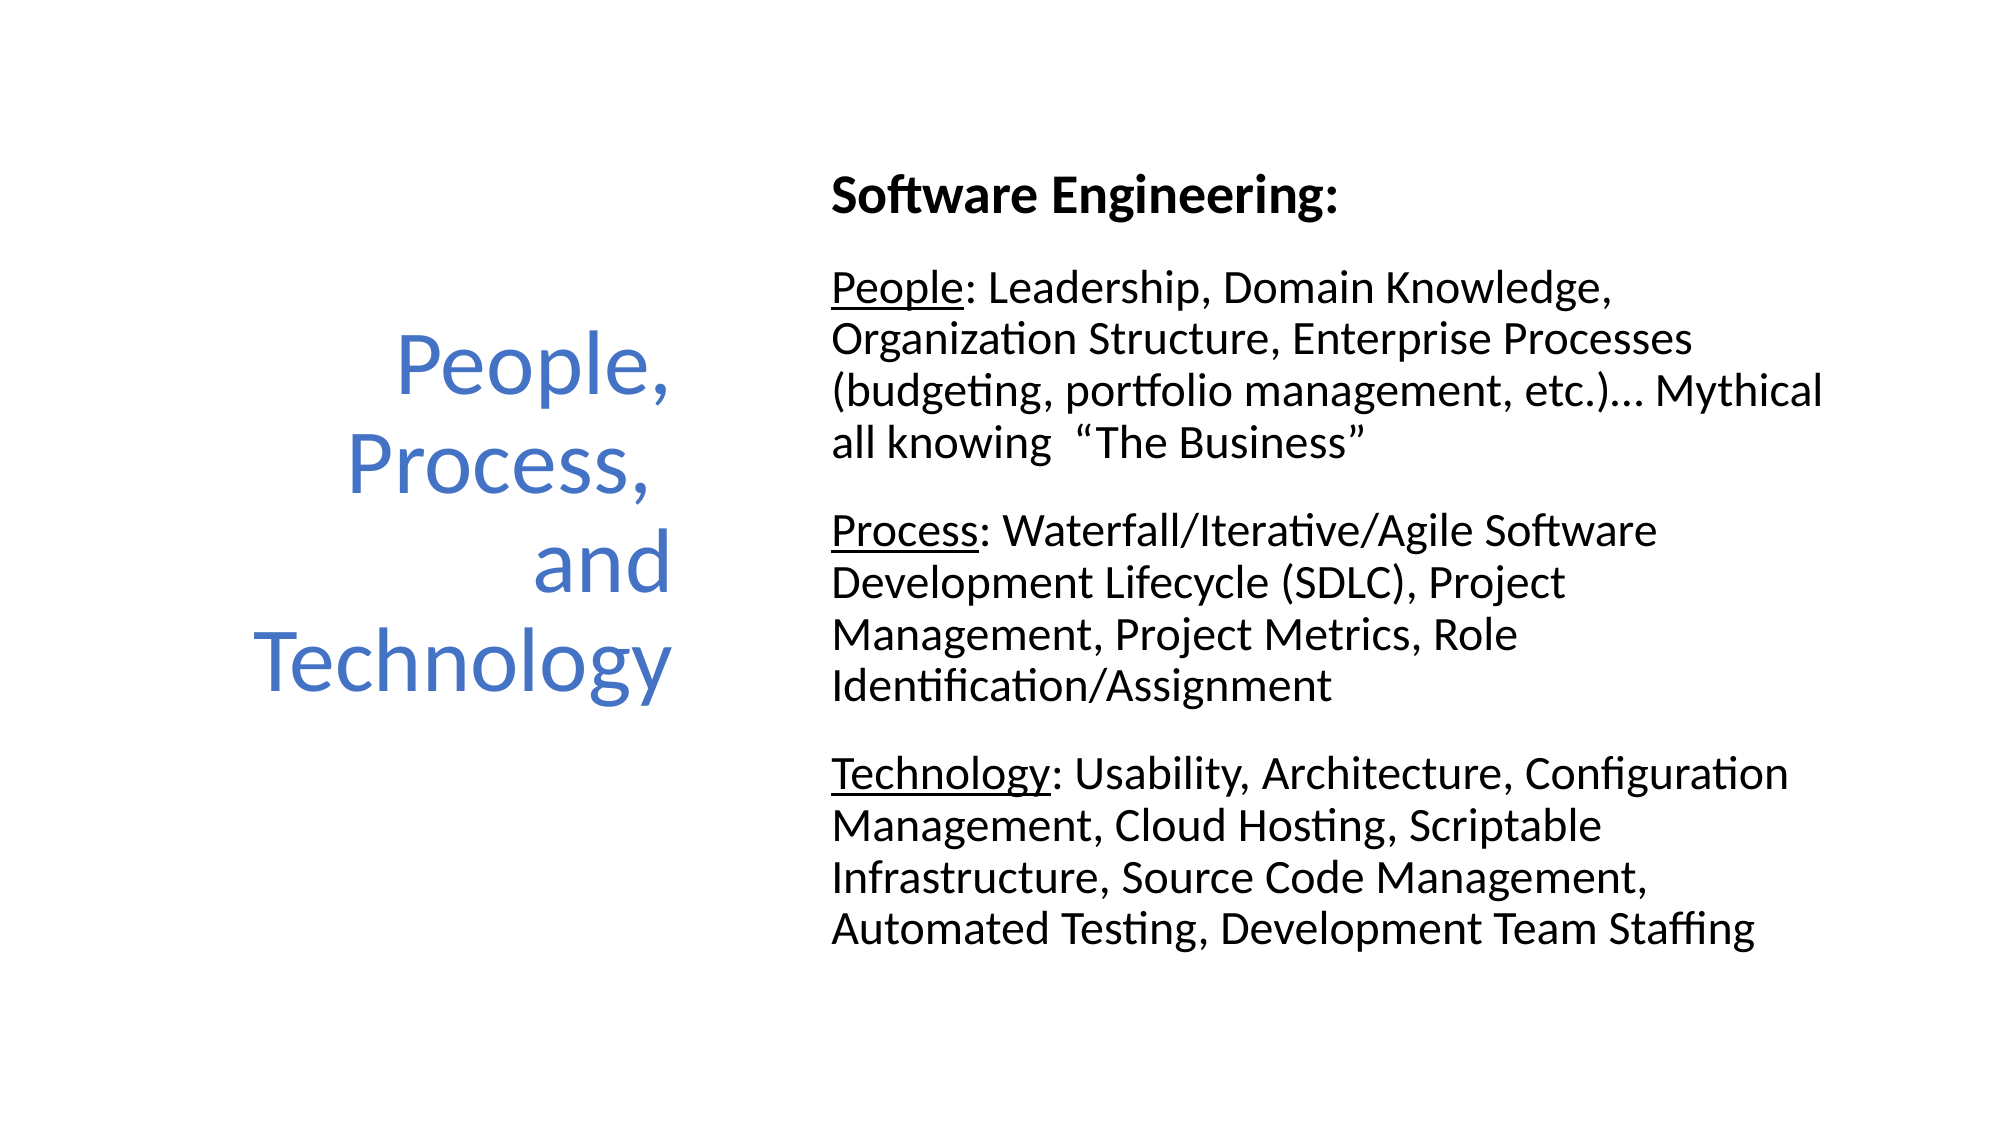

# People, Process, and Technology
Software Engineering:
People: Leadership, Domain Knowledge, Organization Structure, Enterprise Processes (budgeting, portfolio management, etc.)… Mythical all knowing  “The Business”
Process: Waterfall/Iterative/Agile Software Development Lifecycle (SDLC), Project Management, Project Metrics, Role Identification/Assignment
Technology: Usability, Architecture, Configuration Management, Cloud Hosting, Scriptable Infrastructure, Source Code Management, Automated Testing, Development Team Staffing